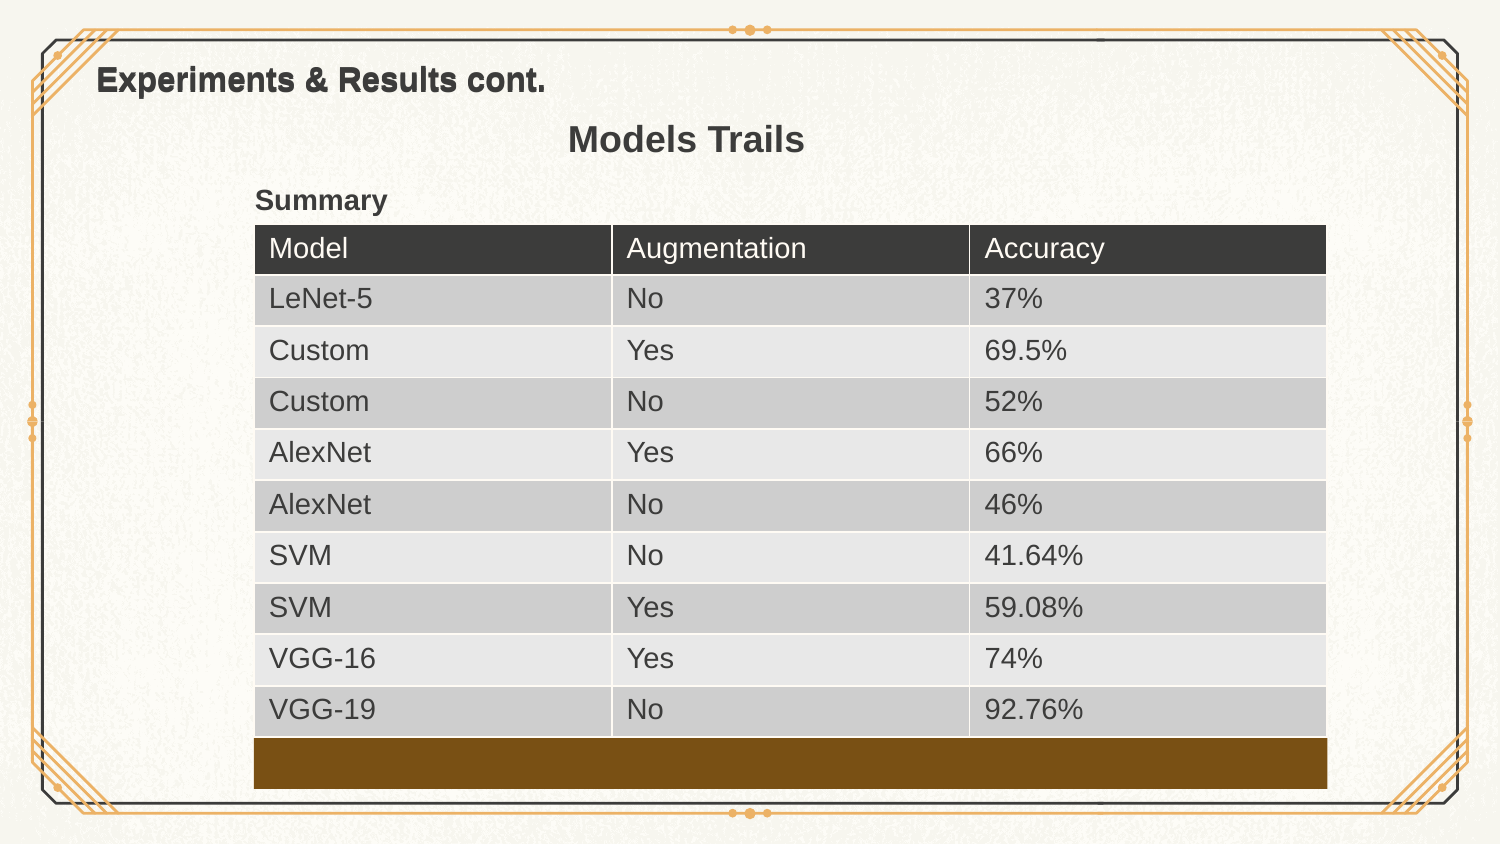

Experiments & Results cont.
Experiments & Results cont.
Models Trails
Summary
| Model | Augmentation | Accuracy |
| --- | --- | --- |
| LeNet-5 | No | 37% |
| Custom | Yes | 69.5% |
| Custom | No | 52% |
| AlexNet | Yes | 66% |
| AlexNet | No | 46% |
| SVM | No | 41.64% |
| SVM | Yes | 59.08% |
| VGG-16 | Yes | 74% |
| VGG-19 | No | 92.76% |
| VGG-19 | Yes | 96.78% |